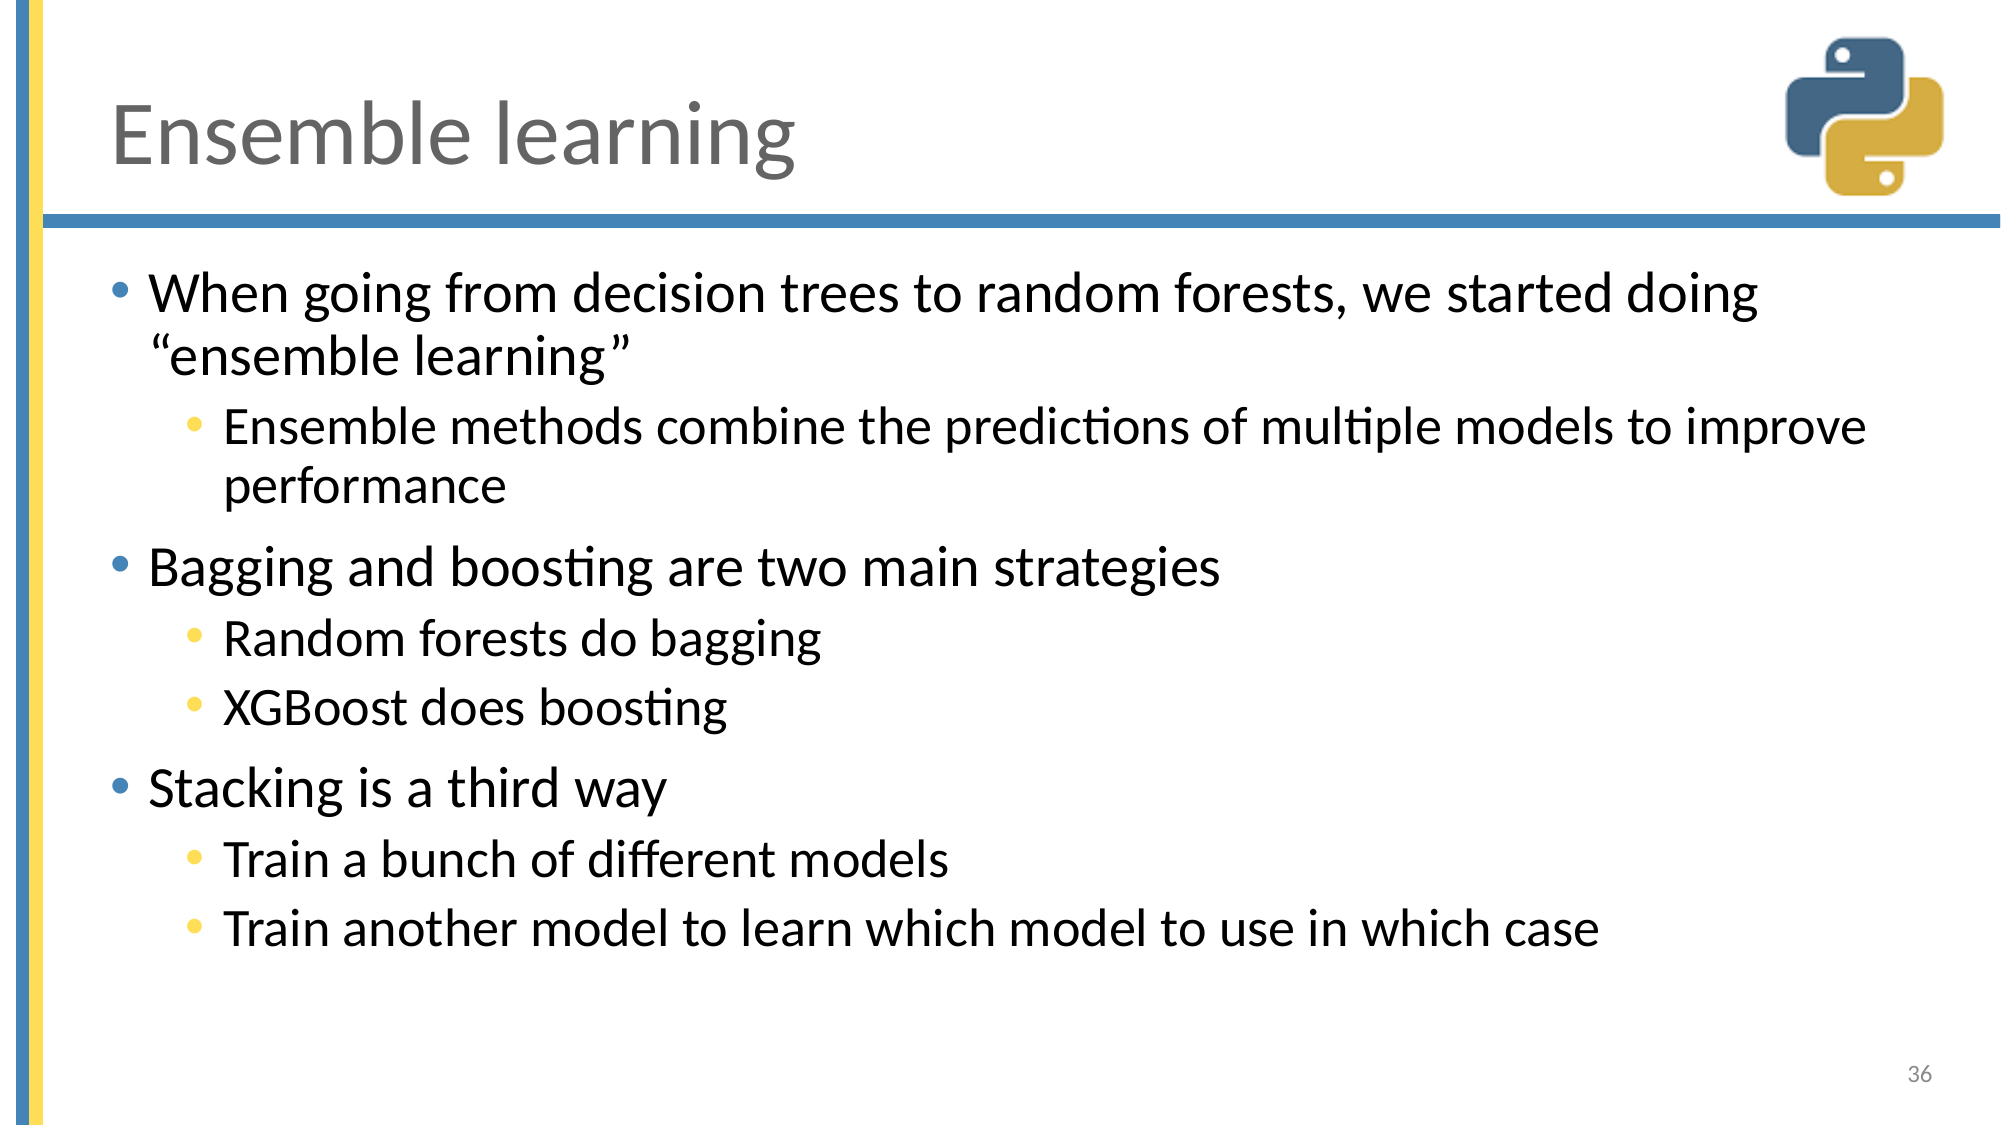

# Ensemble learning
When going from decision trees to random forests, we started doing “ensemble learning”
Ensemble methods combine the predictions of multiple models to improve performance
Bagging and boosting are two main strategies
Random forests do bagging
XGBoost does boosting
Stacking is a third way
Train a bunch of different models
Train another model to learn which model to use in which case

36